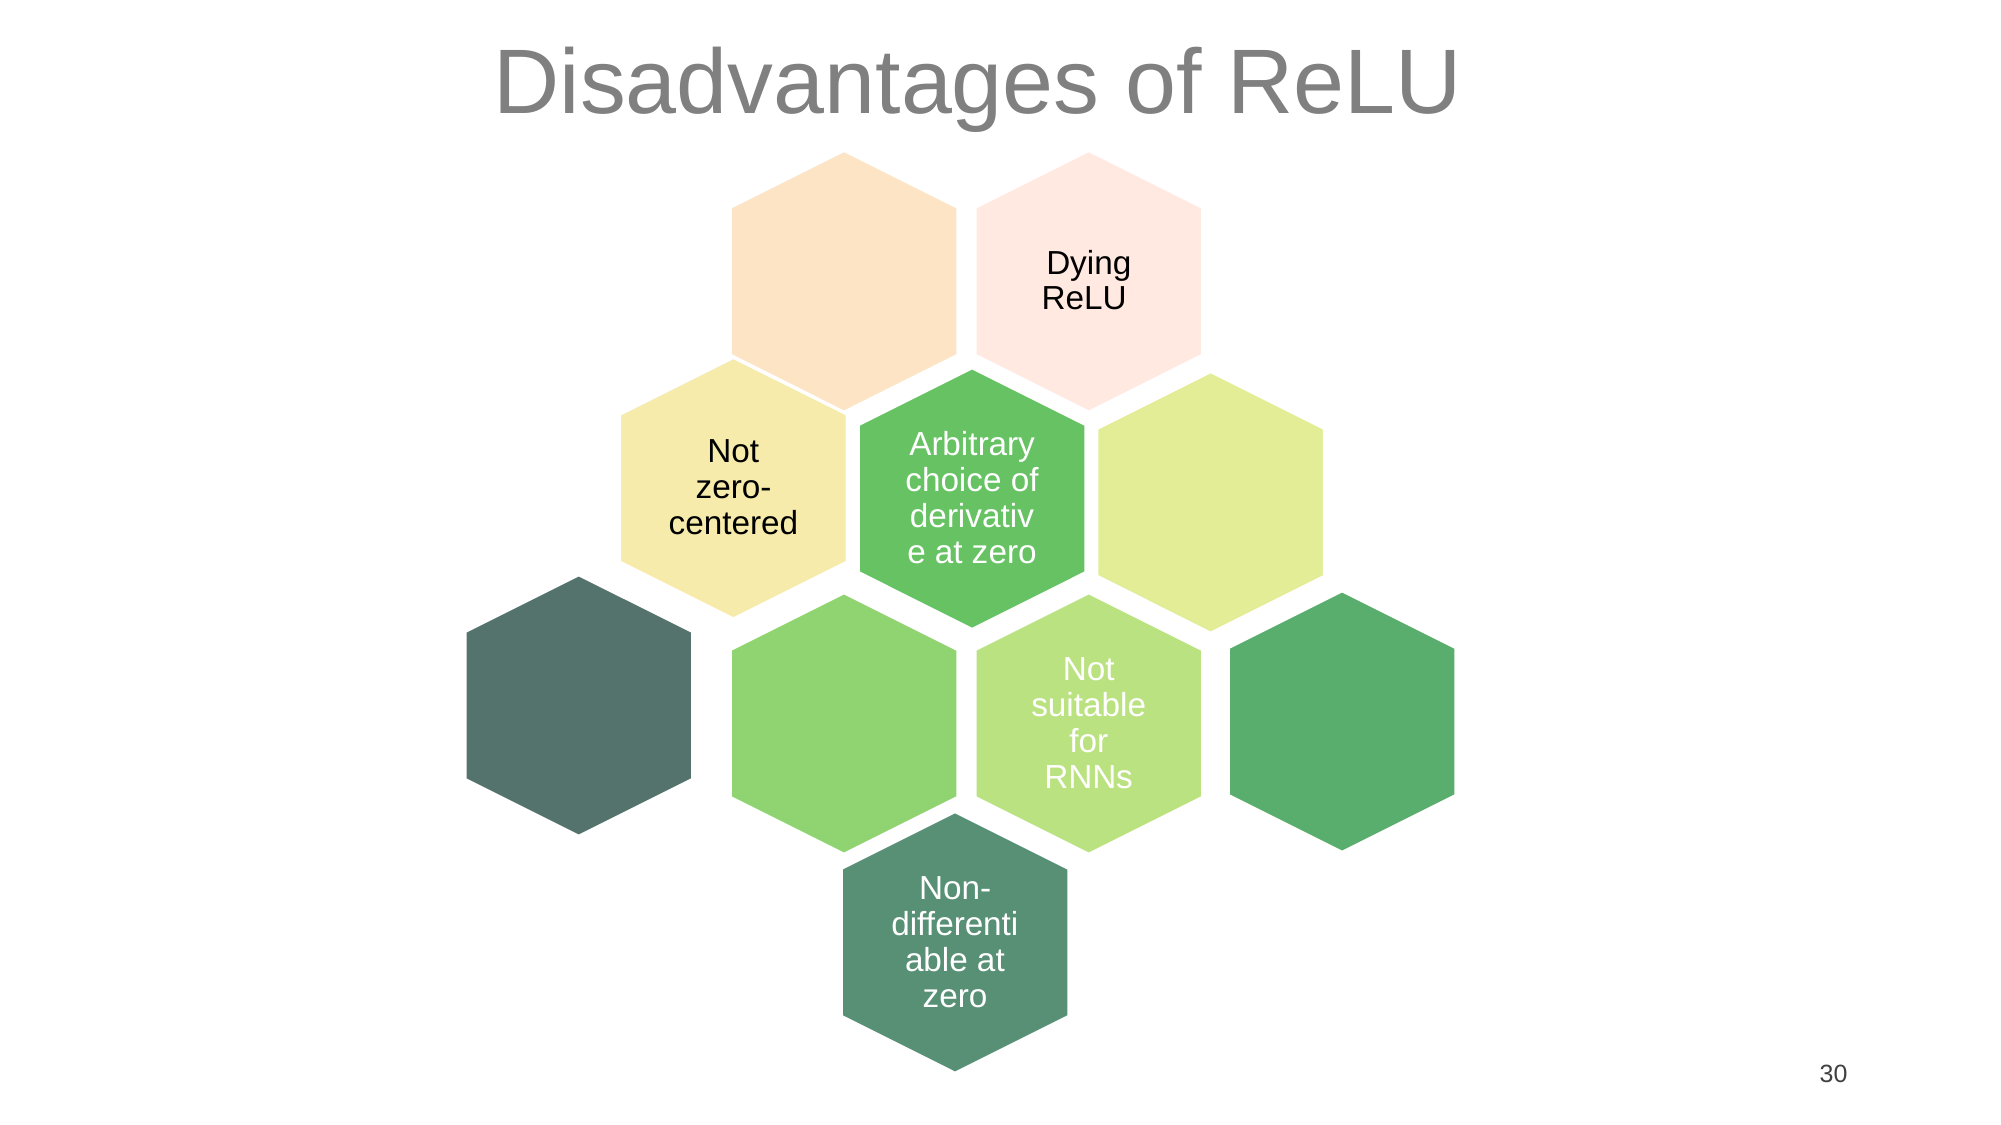

# Disadvantages of ReLU
Dying ReLU

Not zero-centered

Not suitable for RNNs

Arbitrary choice of derivative at zero

Non-differentiable at zero

30